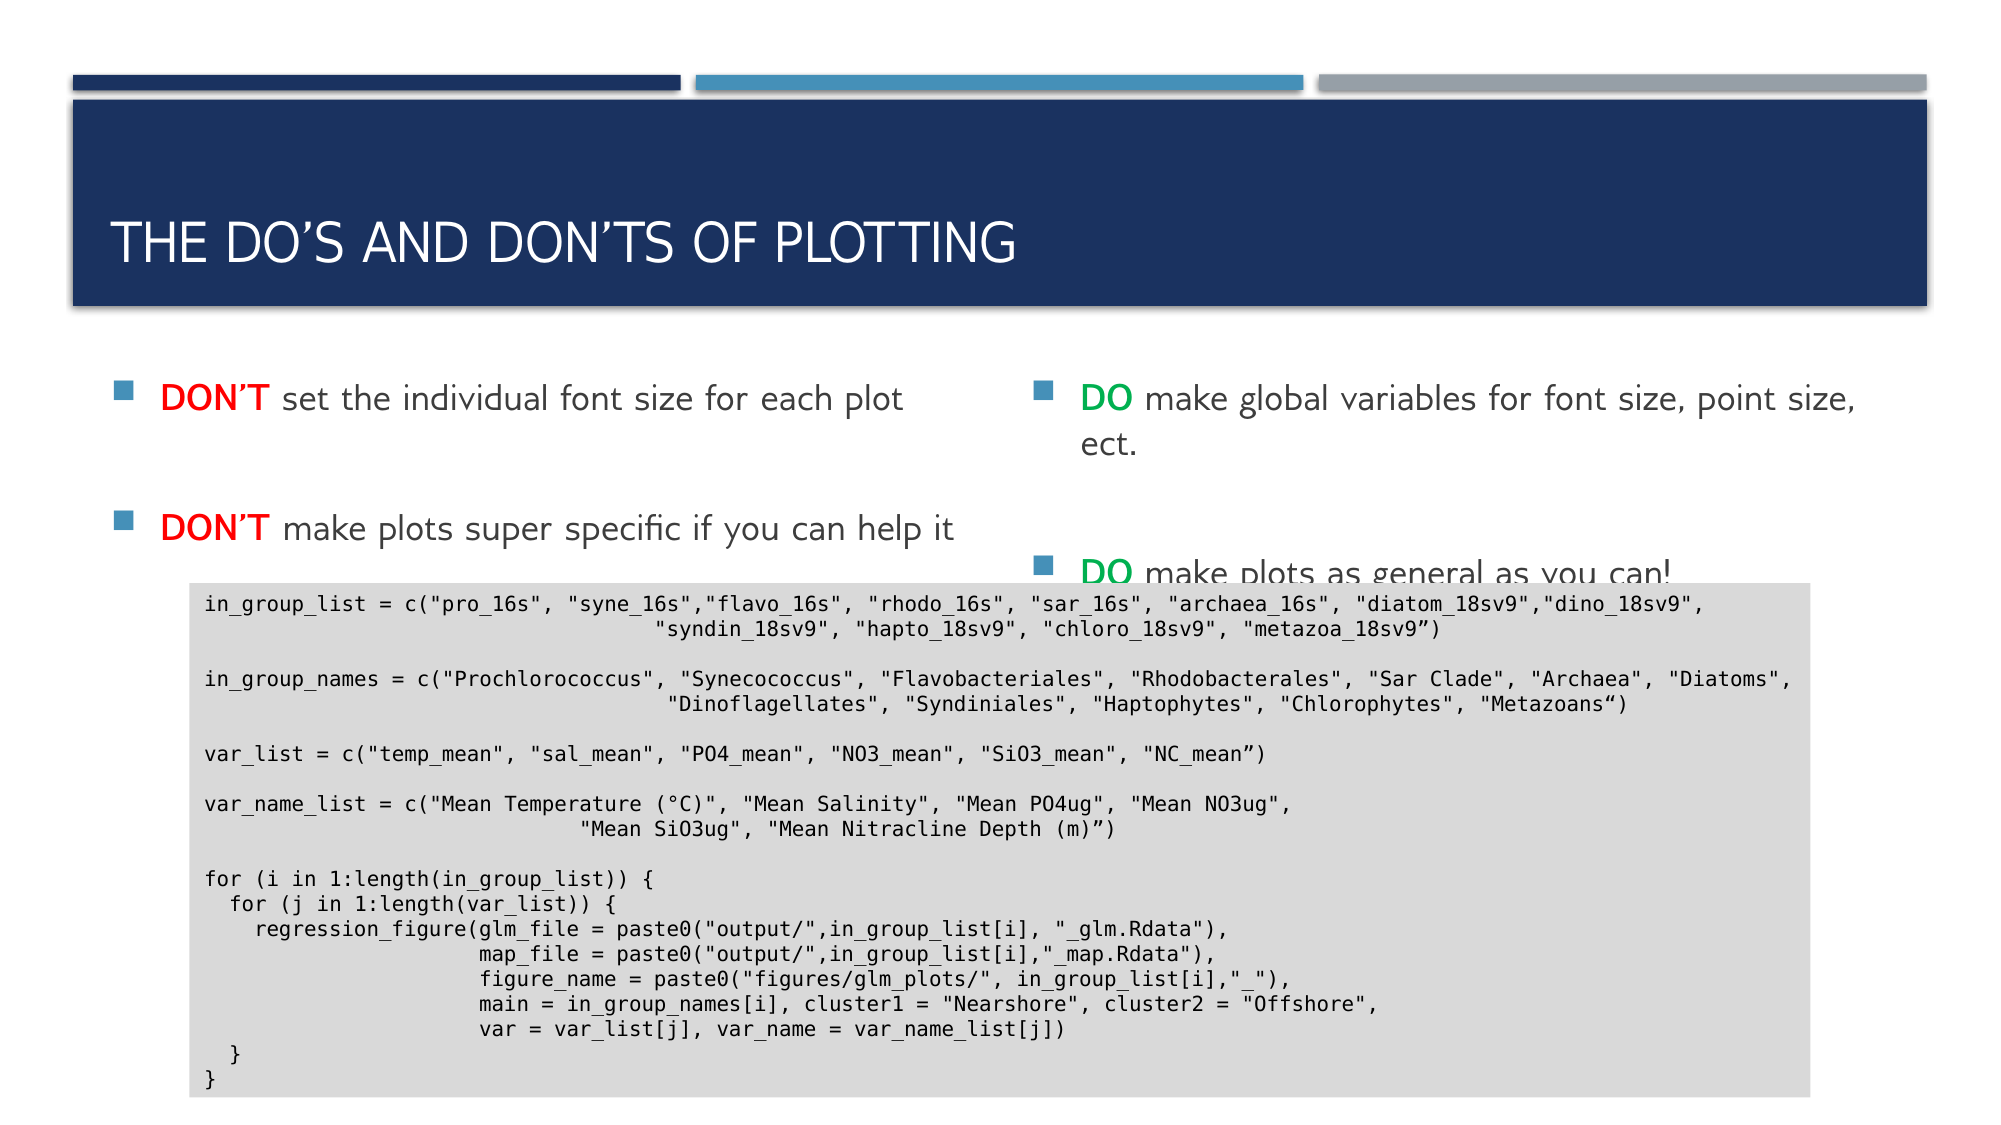

# The do’s and DON’ts of Plotting
DON’T set the individual font size for each plot

DON’T make plots super specific if you can help it
DO make global variables for font size, point size, ect.

DO make plots as general as you can!
in_group_list = c("pro_16s", "syne_16s","flavo_16s", "rhodo_16s", "sar_16s", "archaea_16s", "diatom_18sv9","dino_18sv9",
 			"syndin_18sv9", "hapto_18sv9", "chloro_18sv9", "metazoa_18sv9”)

in_group_names = c("Prochlorococcus", "Synecococcus", "Flavobacteriales", "Rhodobacterales", "Sar Clade", "Archaea", "Diatoms",
			 "Dinoflagellates", "Syndiniales", "Haptophytes", "Chlorophytes", "Metazoans“)

var_list = c("temp_mean", "sal_mean", "PO4_mean", "NO3_mean", "SiO3_mean", "NC_mean”)

var_name_list = c("Mean Temperature (°C)", "Mean Salinity", "Mean PO4ug", "Mean NO3ug",
		      "Mean SiO3ug", "Mean Nitracline Depth (m)”)

for (i in 1:length(in_group_list)) {
  for (j in 1:length(var_list)) {
    regression_figure(glm_file = paste0("output/",in_group_list[i], "_glm.Rdata"),
                      map_file = paste0("output/",in_group_list[i],"_map.Rdata"),
                      figure_name = paste0("figures/glm_plots/", in_group_list[i],"_"),
                      main = in_group_names[i], cluster1 = "Nearshore", cluster2 = "Offshore",
                      var = var_list[j], var_name = var_name_list[j])
  }
}